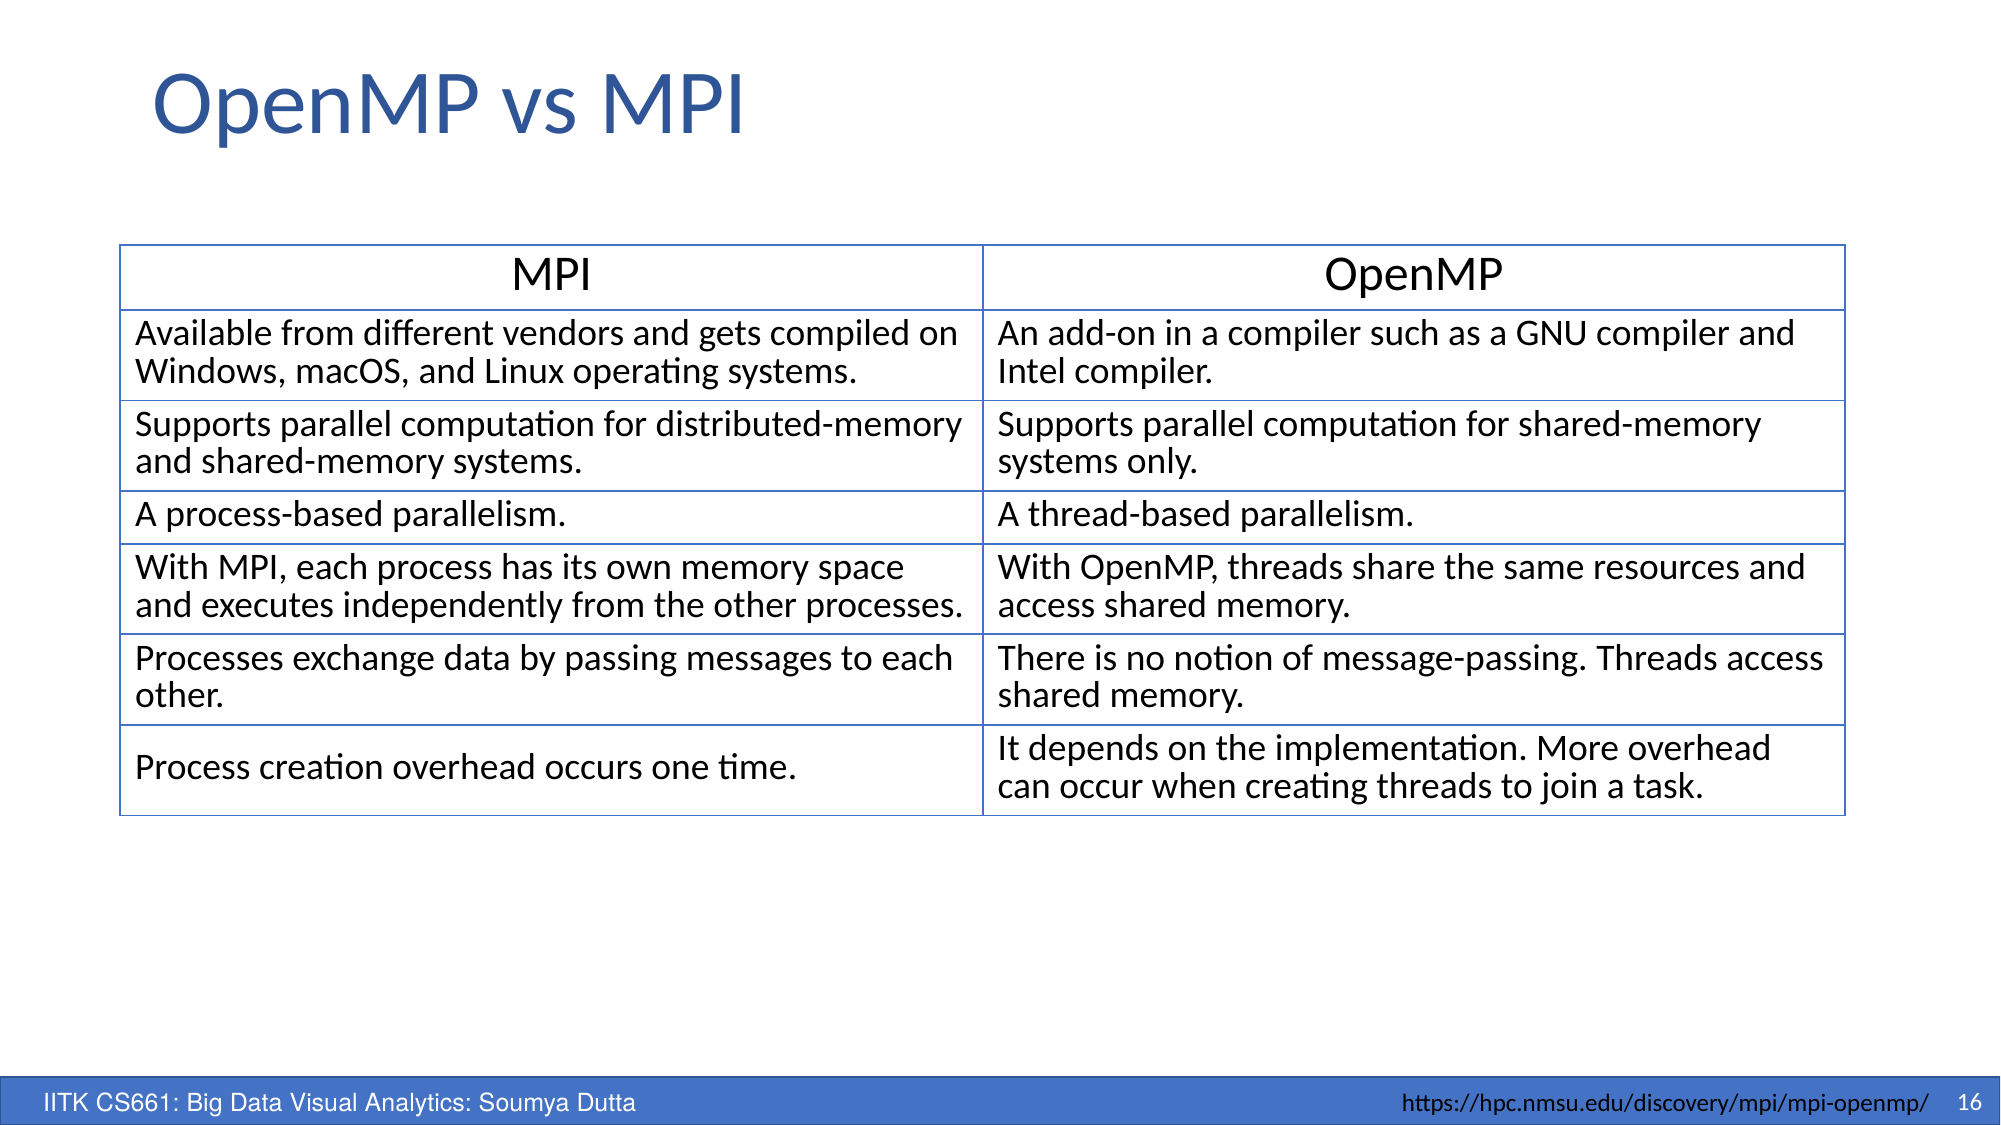

# OpenMP vs MPI
| MPI | OpenMP |
| --- | --- |
| Available from different vendors and gets compiled on Windows, macOS, and Linux operating systems. | An add-on in a compiler such as a GNU compiler and Intel compiler. |
| Supports parallel computation for distributed-memory and shared-memory systems. | Supports parallel computation for shared-memory systems only. |
| A process-based parallelism. | A thread-based parallelism. |
| With MPI, each process has its own memory space and executes independently from the other processes. | With OpenMP, threads share the same resources and access shared memory. |
| Processes exchange data by passing messages to each other. | There is no notion of message-passing. Threads access shared memory. |
| Process creation overhead occurs one time. | It depends on the implementation. More overhead can occur when creating threads to join a task. |
https://hpc.nmsu.edu/discovery/mpi/mpi-openmp/